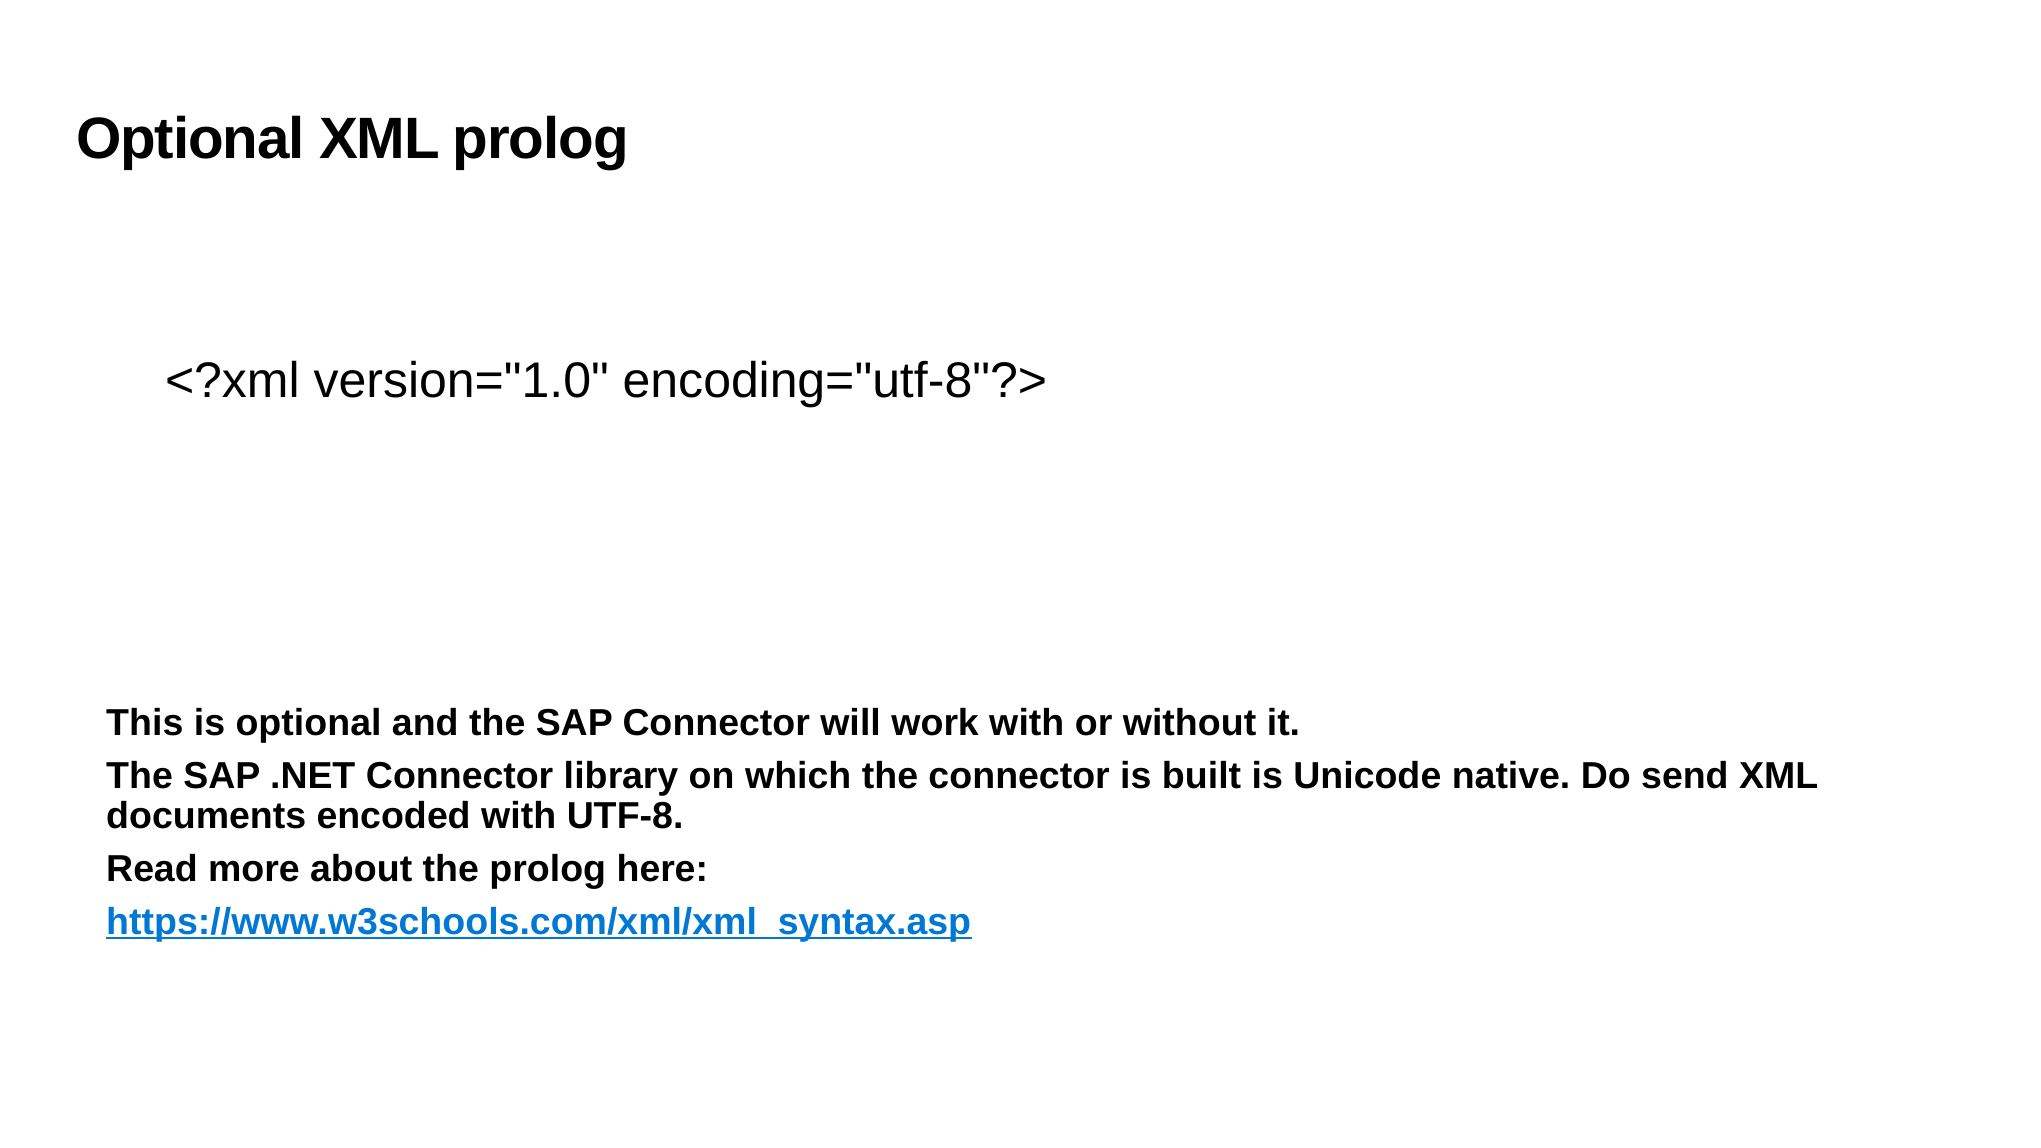

# Optional XML prolog
<?xml version="1.0" encoding="utf-8"?>
This is optional and the SAP Connector will work with or without it.
The SAP .NET Connector library on which the connector is built is Unicode native. Do send XML documents encoded with UTF-8.
Read more about the prolog here:
https://www.w3schools.com/xml/xml_syntax.asp